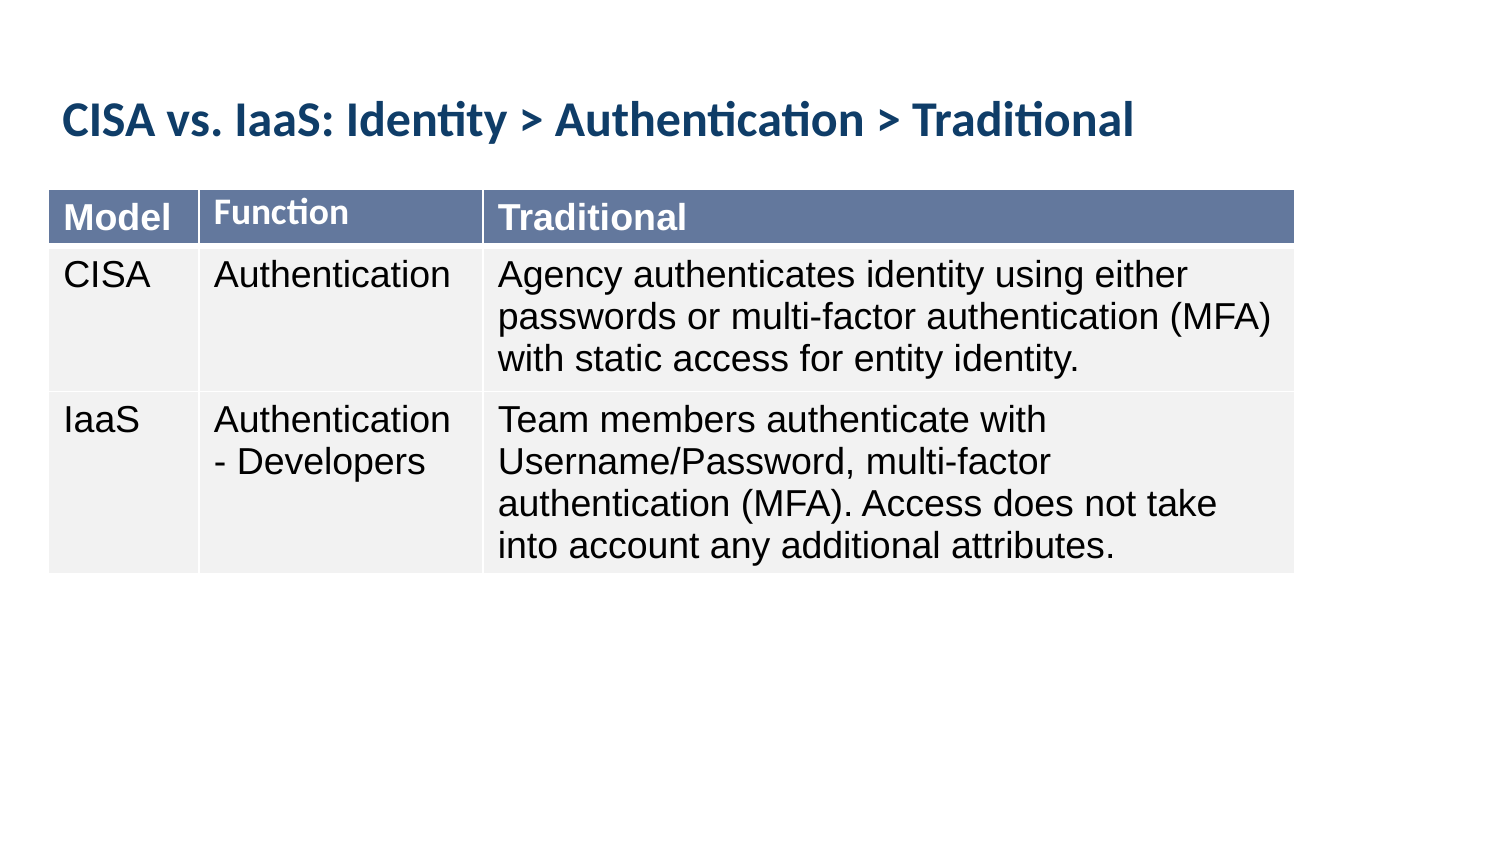

# CISA vs. IaaS: Identity > Authentication > Traditional
| Model | Function | Traditional |
| --- | --- | --- |
| CISA | Authentication | Agency authenticates identity using either passwords or multi-factor authentication (MFA) with static access for entity identity. |
| IaaS | Authentication - Developers | Team members authenticate with Username/Password, multi-factor authentication (MFA). Access does not take into account any additional attributes. |